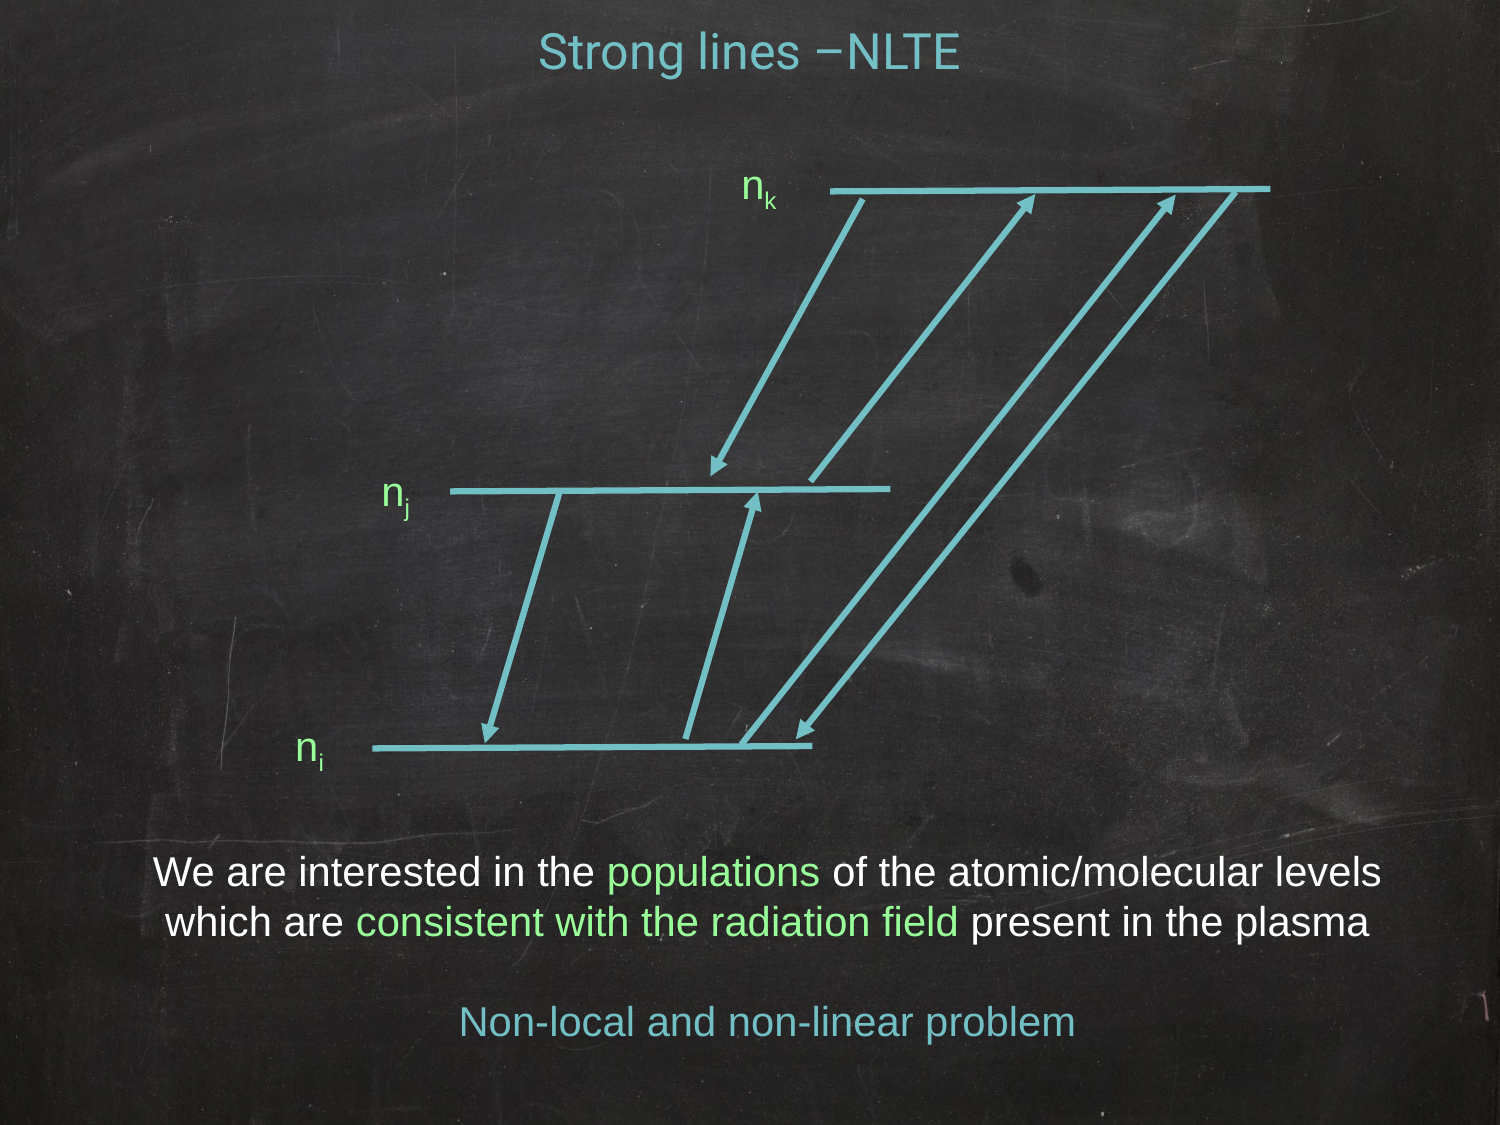

Strong lines –NLTE
nk

nj

ni

We are interested in the populations of the atomic/molecular levels
which are consistent with the radiation field present in the plasma

Non-local and non-linear problem